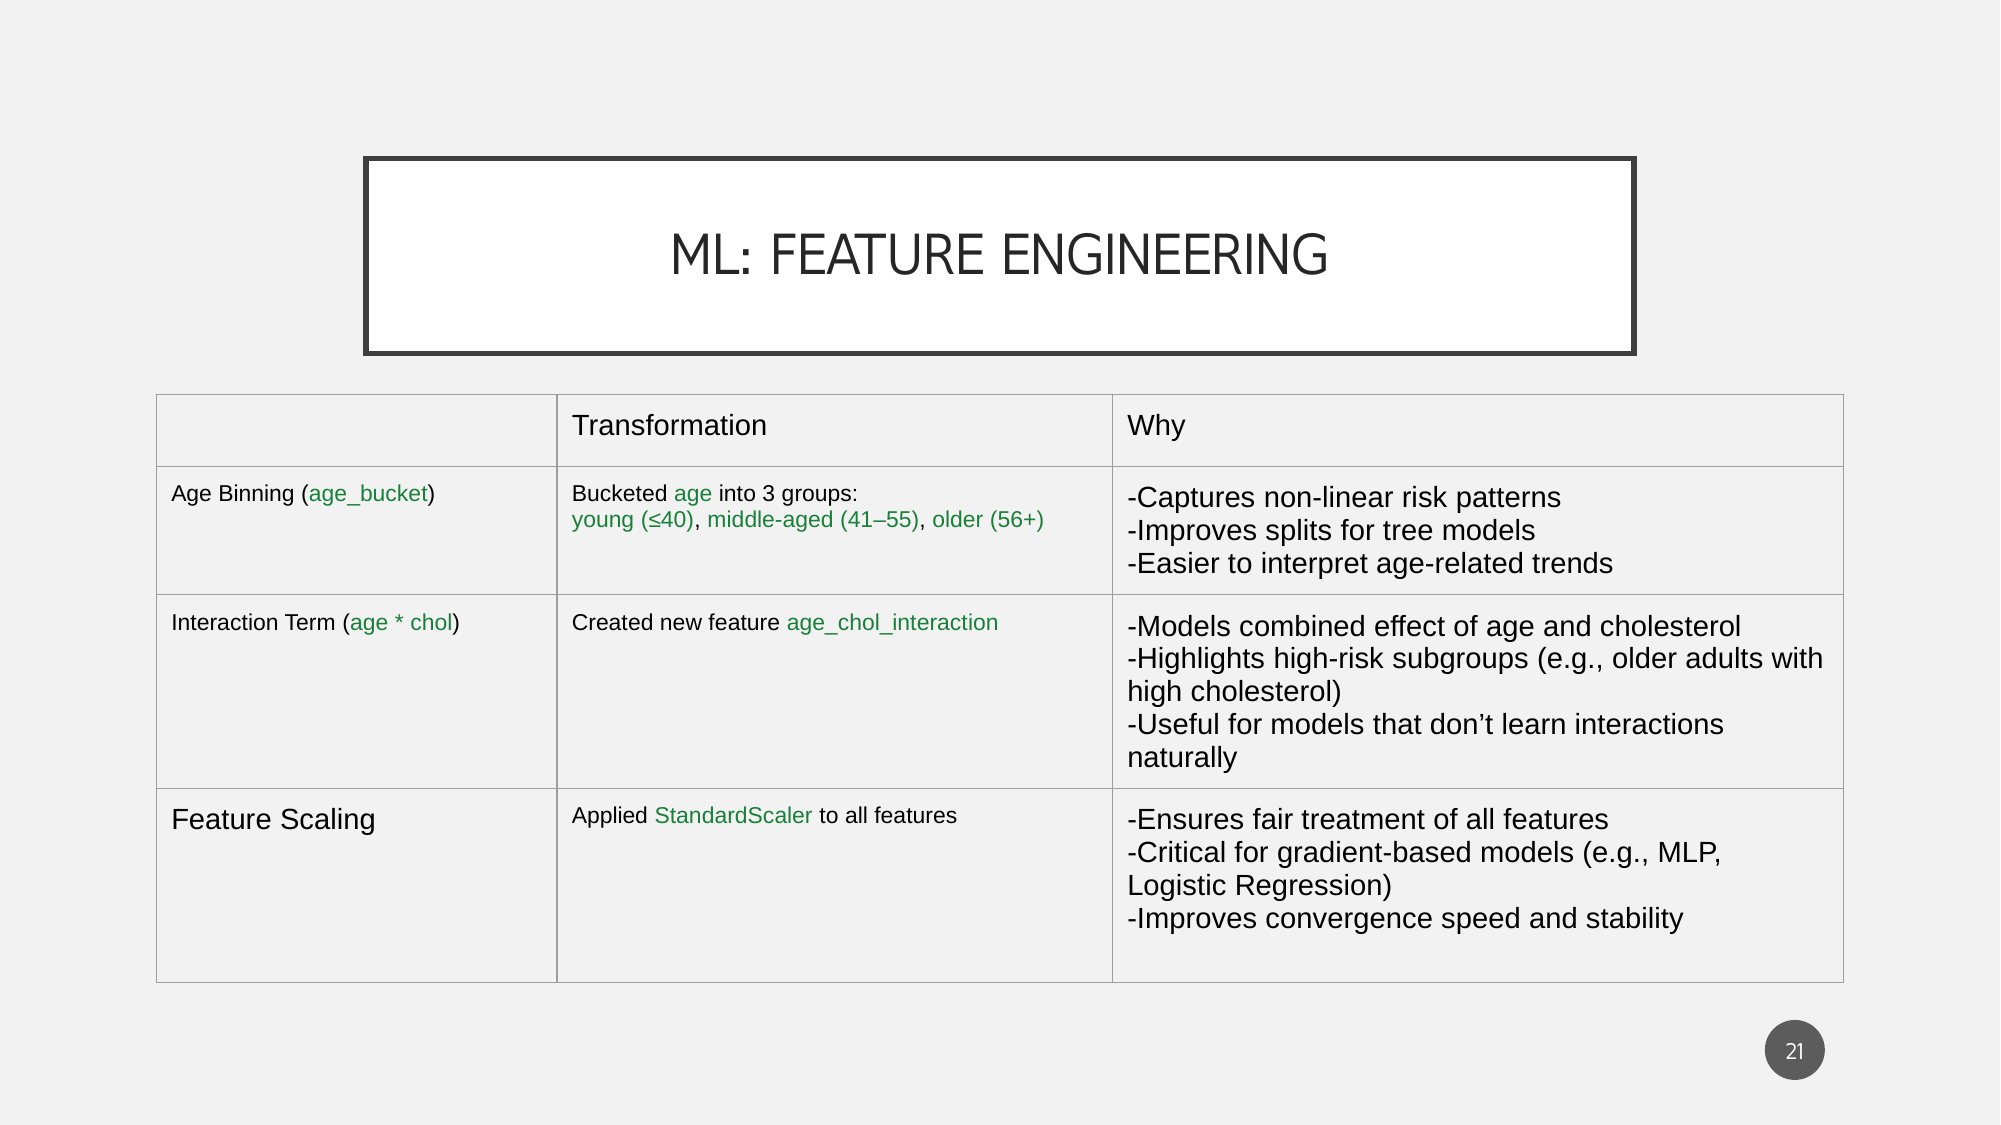

# ML: FEATURE ENGINEERING
|  | Transformation | Why |
| --- | --- | --- |
| Age Binning (age\_bucket) | Bucketed age into 3 groups: young (≤40), middle-aged (41–55), older (56+) | -Captures non-linear risk patterns -Improves splits for tree models -Easier to interpret age-related trends |
| Interaction Term (age \* chol) | Created new feature age\_chol\_interaction | -Models combined effect of age and cholesterol -Highlights high-risk subgroups (e.g., older adults with high cholesterol) -Useful for models that don’t learn interactions naturally |
| Feature Scaling | Applied StandardScaler to all features | -Ensures fair treatment of all features -Critical for gradient-based models (e.g., MLP, Logistic Regression) -Improves convergence speed and stability |
21